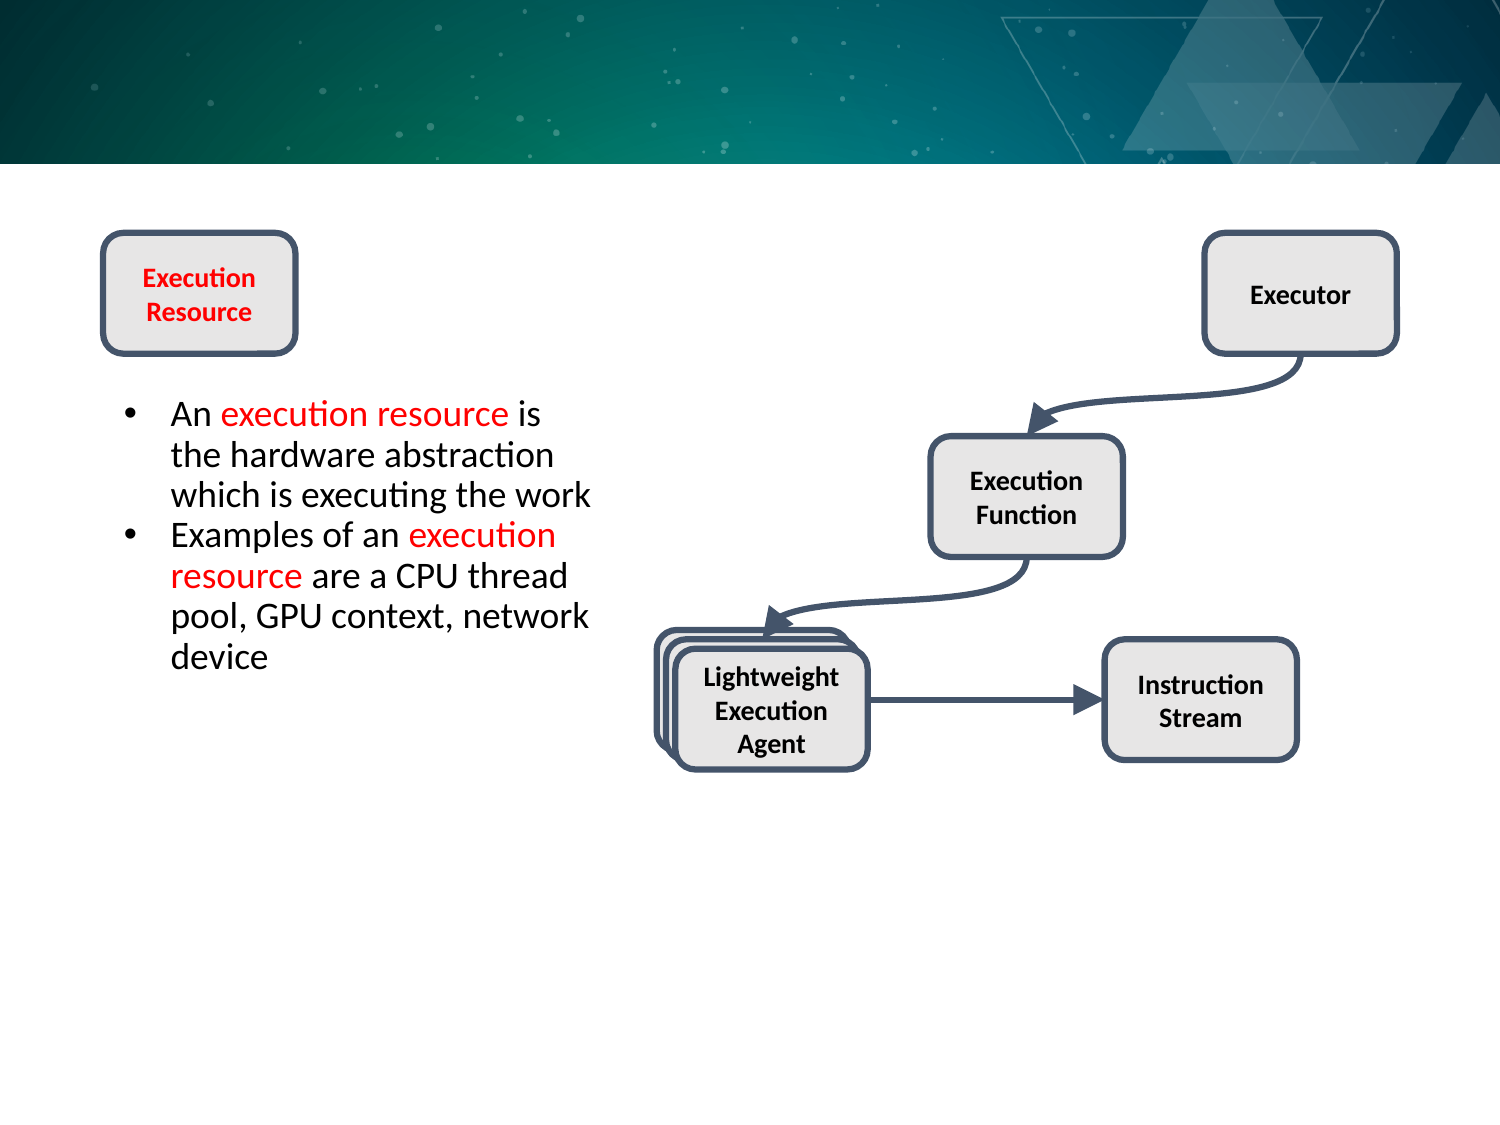

Execution Resource
Executor
An execution resource is the hardware abstraction which is executing the work
Examples of an execution resource are a CPU thread pool, GPU context, network device
Execution Function
Lightweight Execution Agent
Lightweight Execution Agent
Instruction Stream
Lightweight Execution Agent